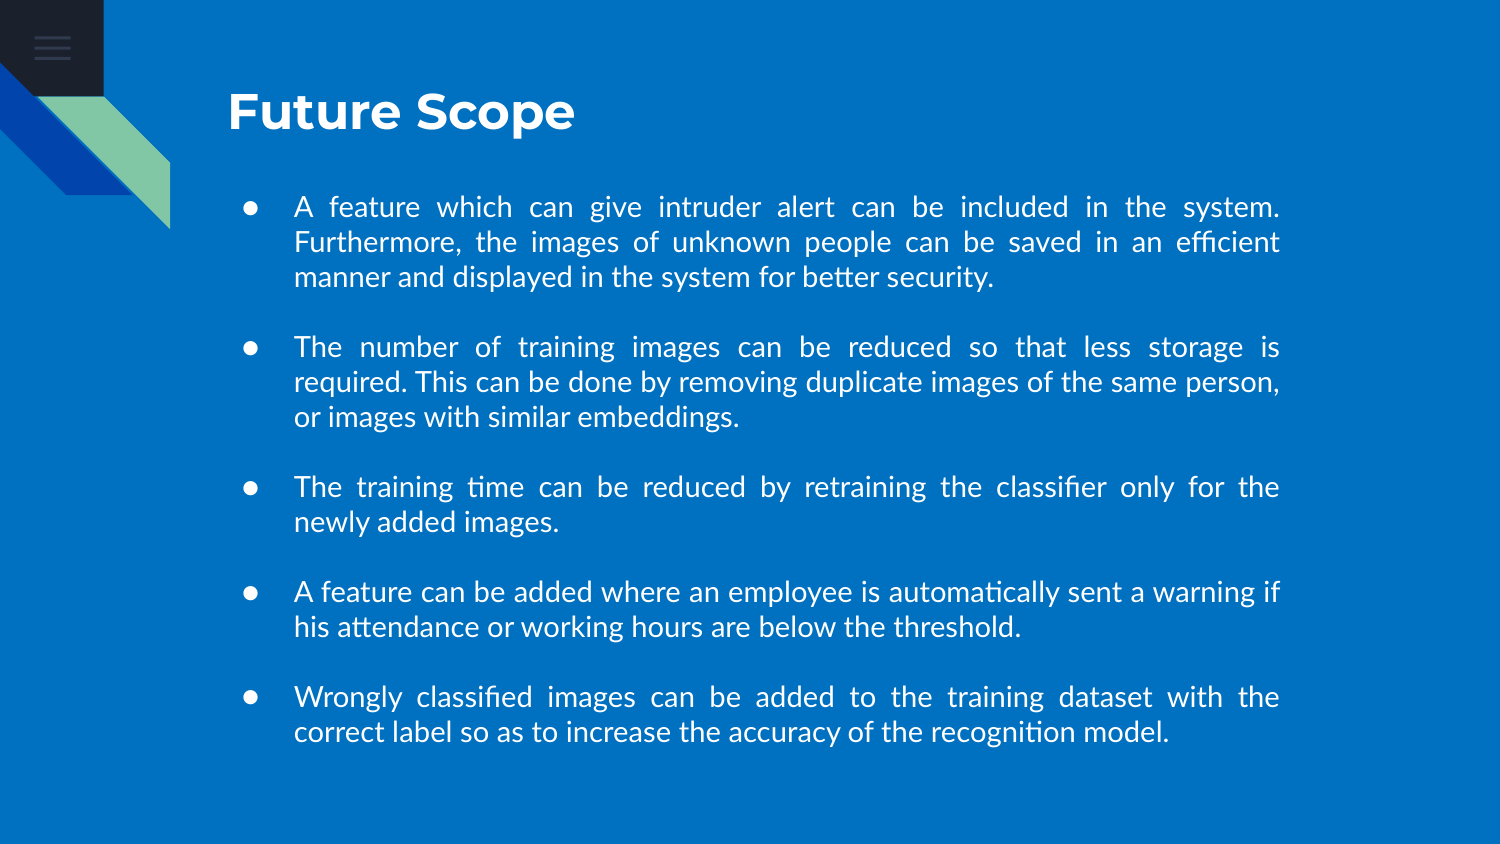

# Future Scope
A feature which can give intruder alert can be included in the system. Furthermore, the images of unknown people can be saved in an efficient manner and displayed in the system for better security.

The number of training images can be reduced so that less storage is required. This can be done by removing duplicate images of the same person, or images with similar embeddings.

The training time can be reduced by retraining the classifier only for the newly added images.

A feature can be added where an employee is automatically sent a warning if his attendance or working hours are below the threshold.

Wrongly classified images can be added to the training dataset with the correct label so as to increase the accuracy of the recognition model.